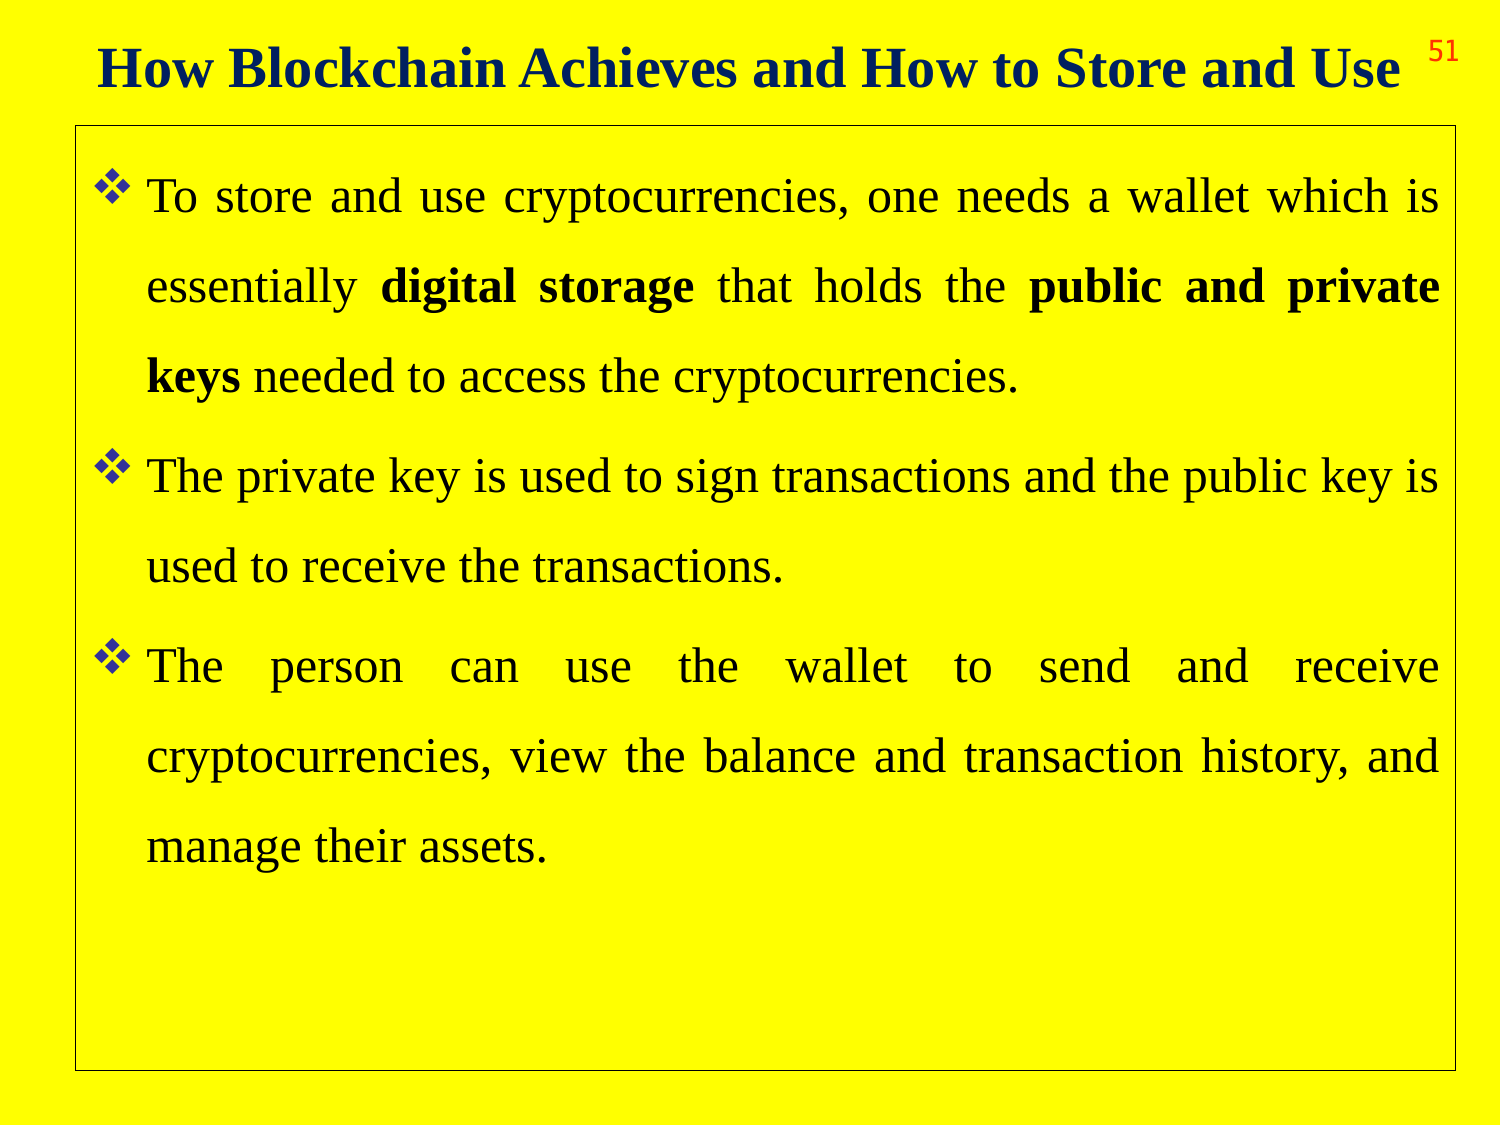

# How Blockchain Achieves and How to Store and Use
51
To store and use cryptocurrencies, one needs a wallet which is essentially digital storage that holds the public and private keys needed to access the cryptocurrencies.
The private key is used to sign transactions and the public key is used to receive the transactions.
The person can use the wallet to send and receive cryptocurrencies, view the balance and transaction history, and manage their assets.